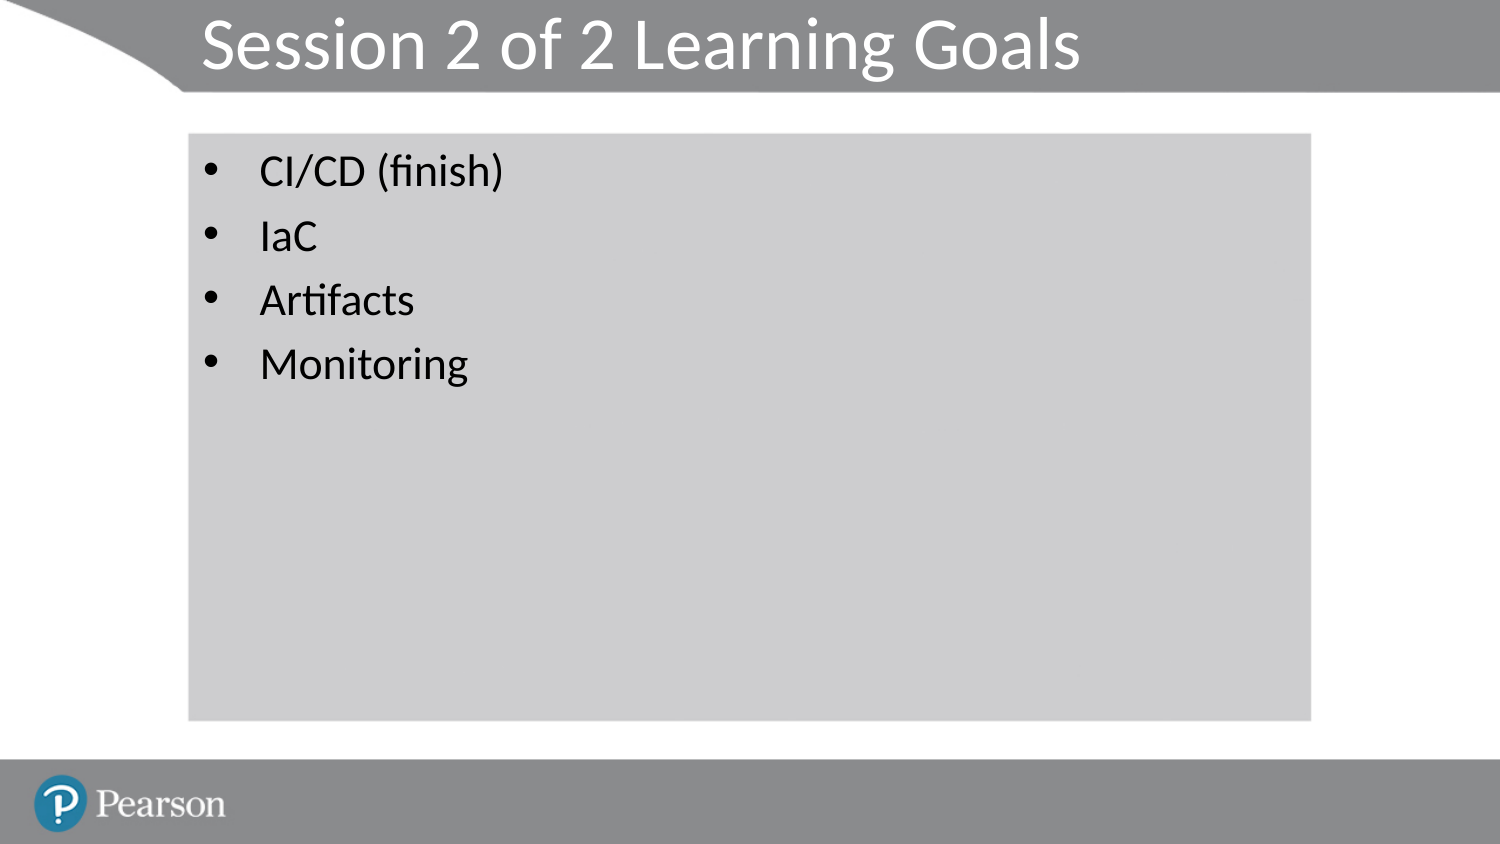

# Session 2 of 2 Learning Goals
CI/CD (finish)
IaC
Artifacts
Monitoring